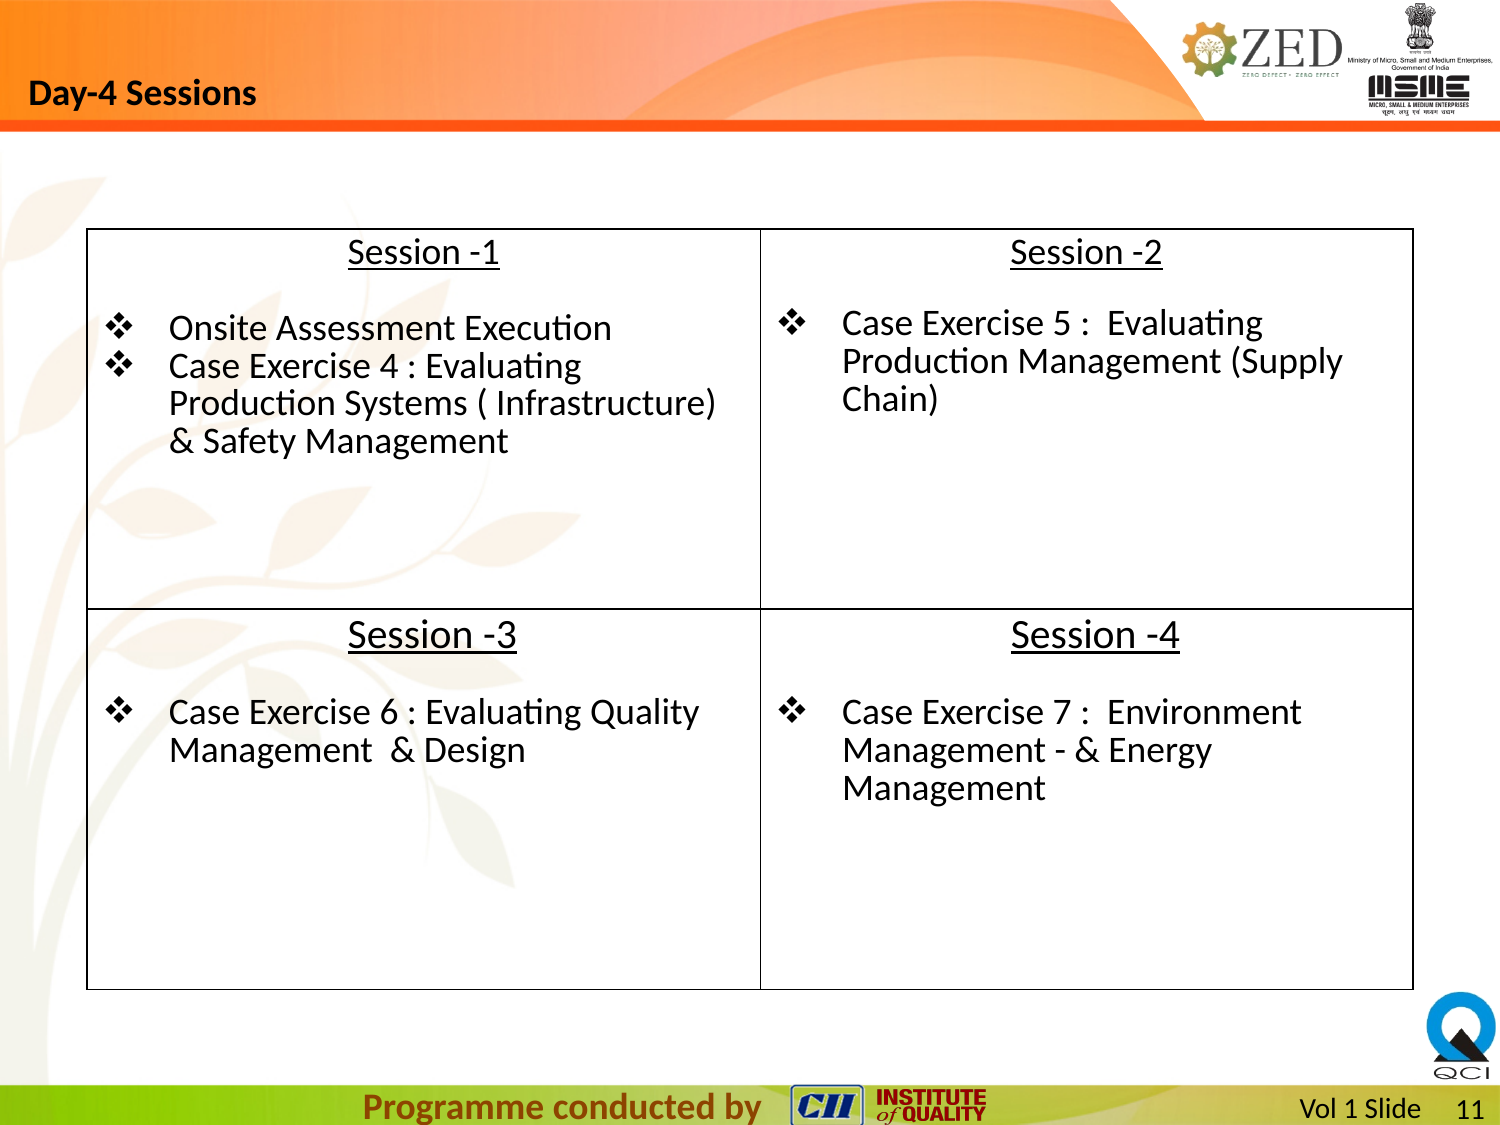

# Day-4 Sessions
Process Design for Quality - 7 Sub Parameters
| Session -1 Onsite Assessment Execution Case Exercise 4 : Evaluating Production Systems ( Infrastructure) & Safety Management | Session -2 Case Exercise 5 : Evaluating Production Management (Supply Chain) |
| --- | --- |
| Session -3 Case Exercise 6 : Evaluating Quality Management & Design | Session -4 Case Exercise 7 : Environment Management - & Energy Management |